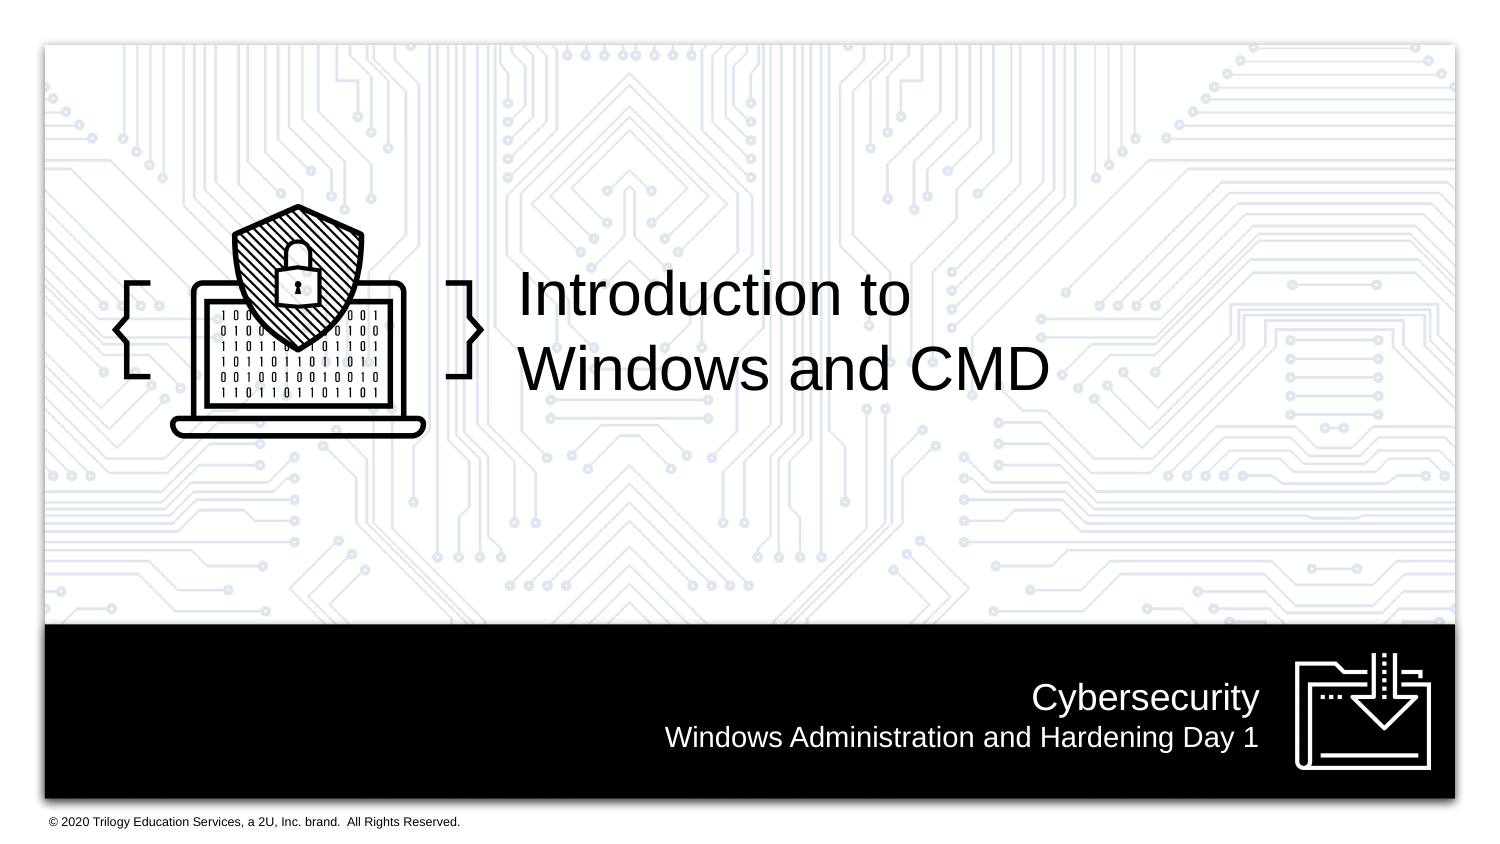

Introduction to
Windows and CMD
# Windows Administration and Hardening Day 1